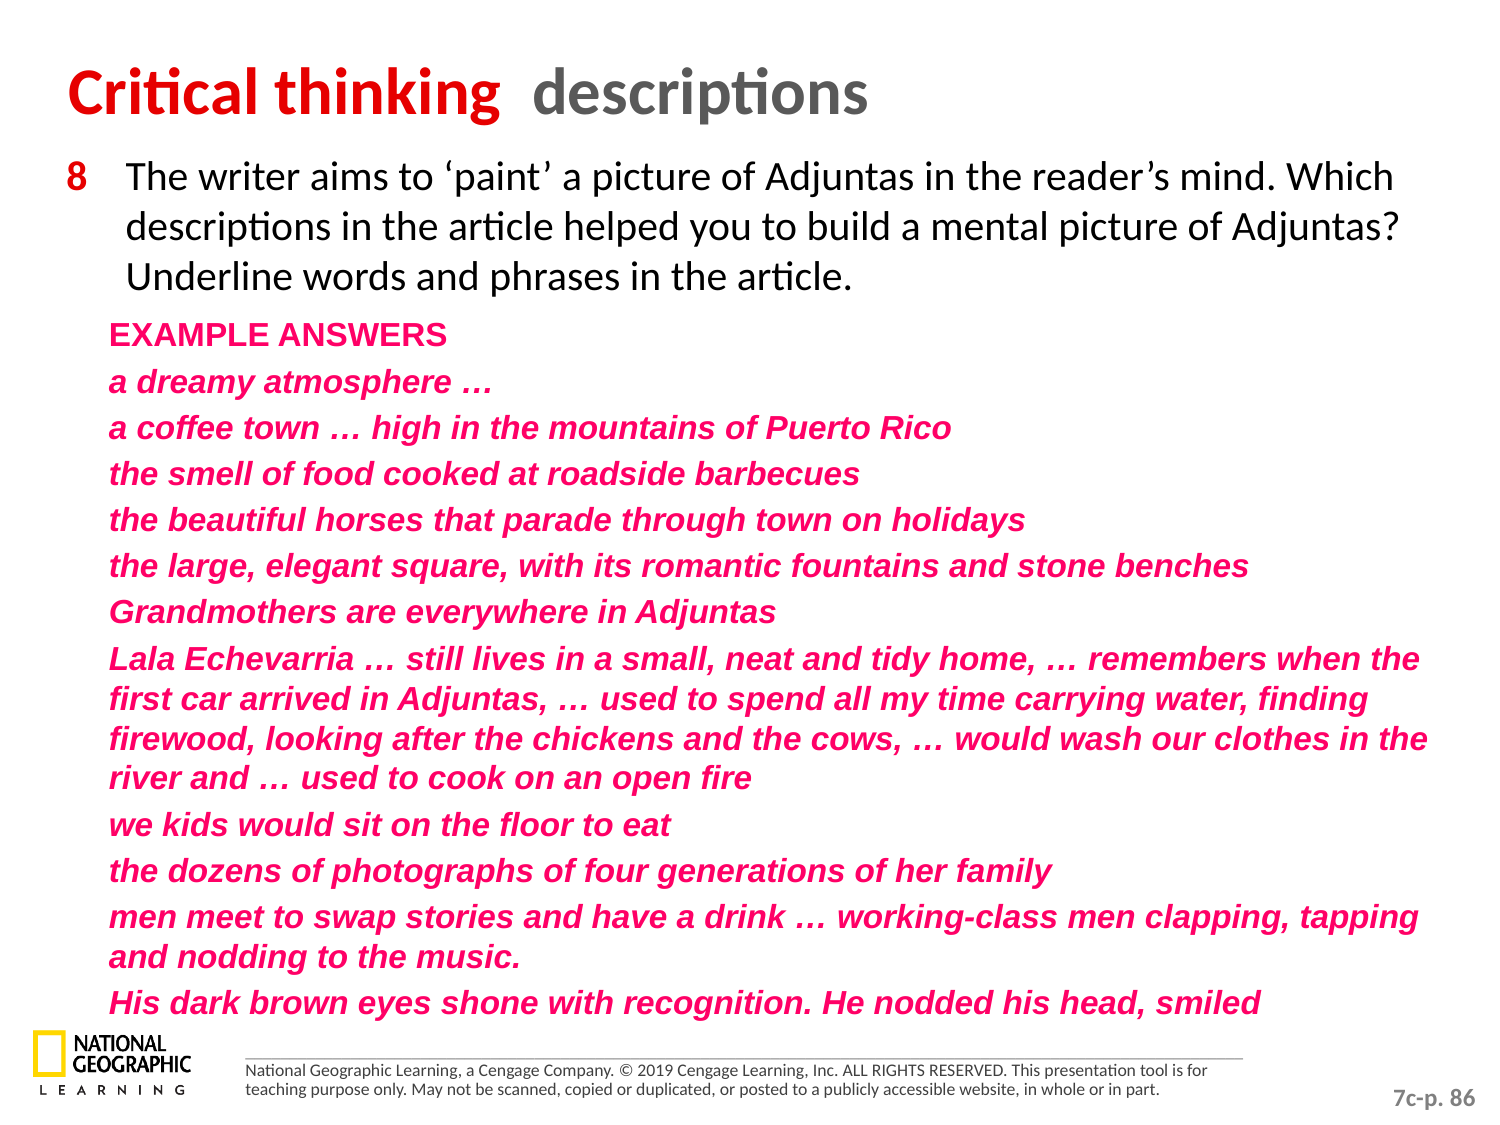

Critical thinking  descriptions
8 	The writer aims to ‘paint’ a picture of Adjuntas in the reader’s mind. Which descriptions in the article helped you to build a mental picture of Adjuntas? Underline words and phrases in the article.
EXAMPLE ANSWERS
a dreamy atmosphere …
a coffee town … high in the mountains of Puerto Rico
the smell of food cooked at roadside barbecues
the beautiful horses that parade through town on holidays
the large, elegant square, with its romantic fountains and stone benches
Grandmothers are everywhere in Adjuntas
Lala Echevarria … still lives in a small, neat and tidy home, … remembers when the first car arrived in Adjuntas, … used to spend all my time carrying water, finding firewood, looking after the chickens and the cows, … would wash our clothes in the river and … used to cook on an open fire
we kids would sit on the floor to eat
the dozens of photographs of four generations of her family
men meet to swap stories and have a drink … working-class men clapping, tapping and nodding to the music.
His dark brown eyes shone with recognition. He nodded his head, smiled
7c-p. 86